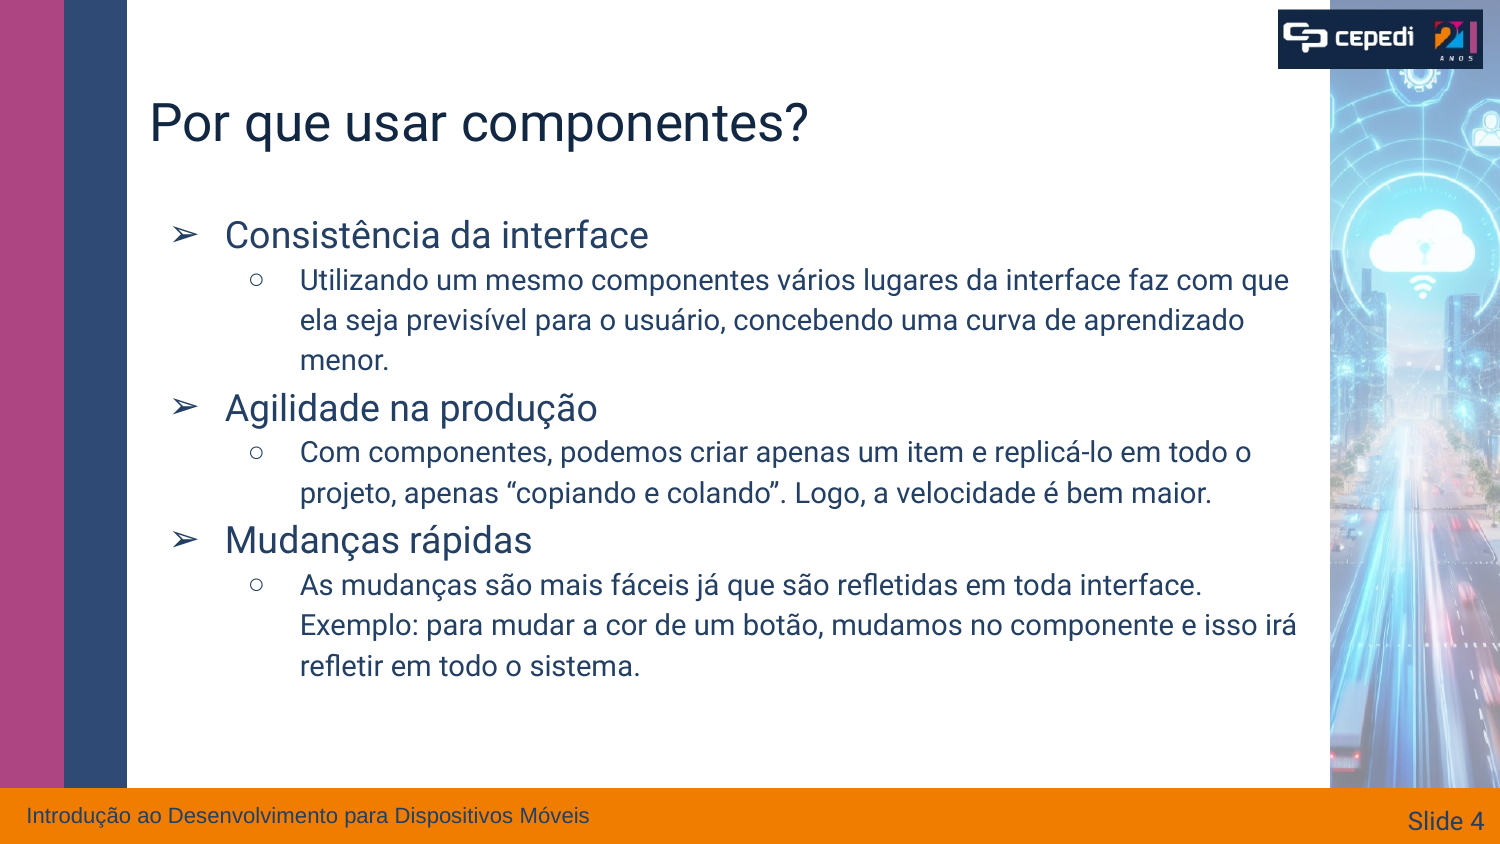

# Por que usar componentes?
Consistência da interface
Utilizando um mesmo componentes vários lugares da interface faz com que ela seja previsível para o usuário, concebendo uma curva de aprendizado menor.
Agilidade na produção
Com componentes, podemos criar apenas um item e replicá-lo em todo o projeto, apenas “copiando e colando”. Logo, a velocidade é bem maior.
Mudanças rápidas
As mudanças são mais fáceis já que são refletidas em toda interface. Exemplo: para mudar a cor de um botão, mudamos no componente e isso irá refletir em todo o sistema.
Introdução ao Desenvolvimento para Dispositivos Móveis
Slide 4